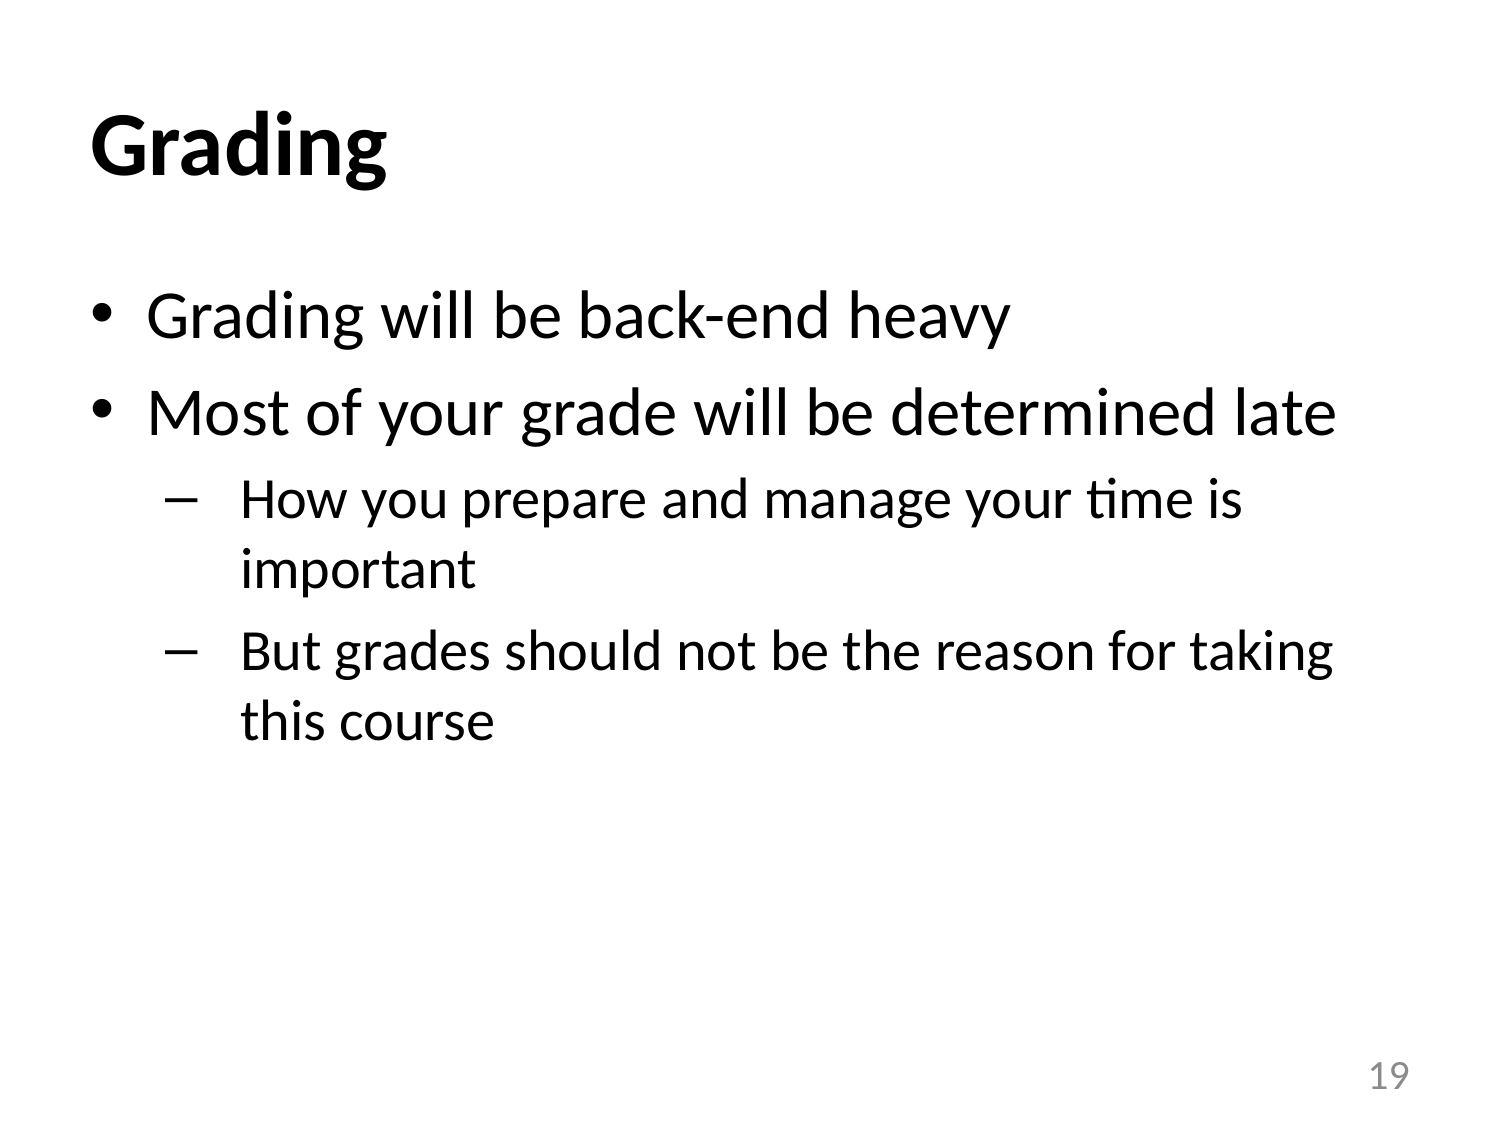

# Grading
Grading will be back-end heavy
Most of your grade will be determined late
How you prepare and manage your time is important
But grades should not be the reason for taking this course

19